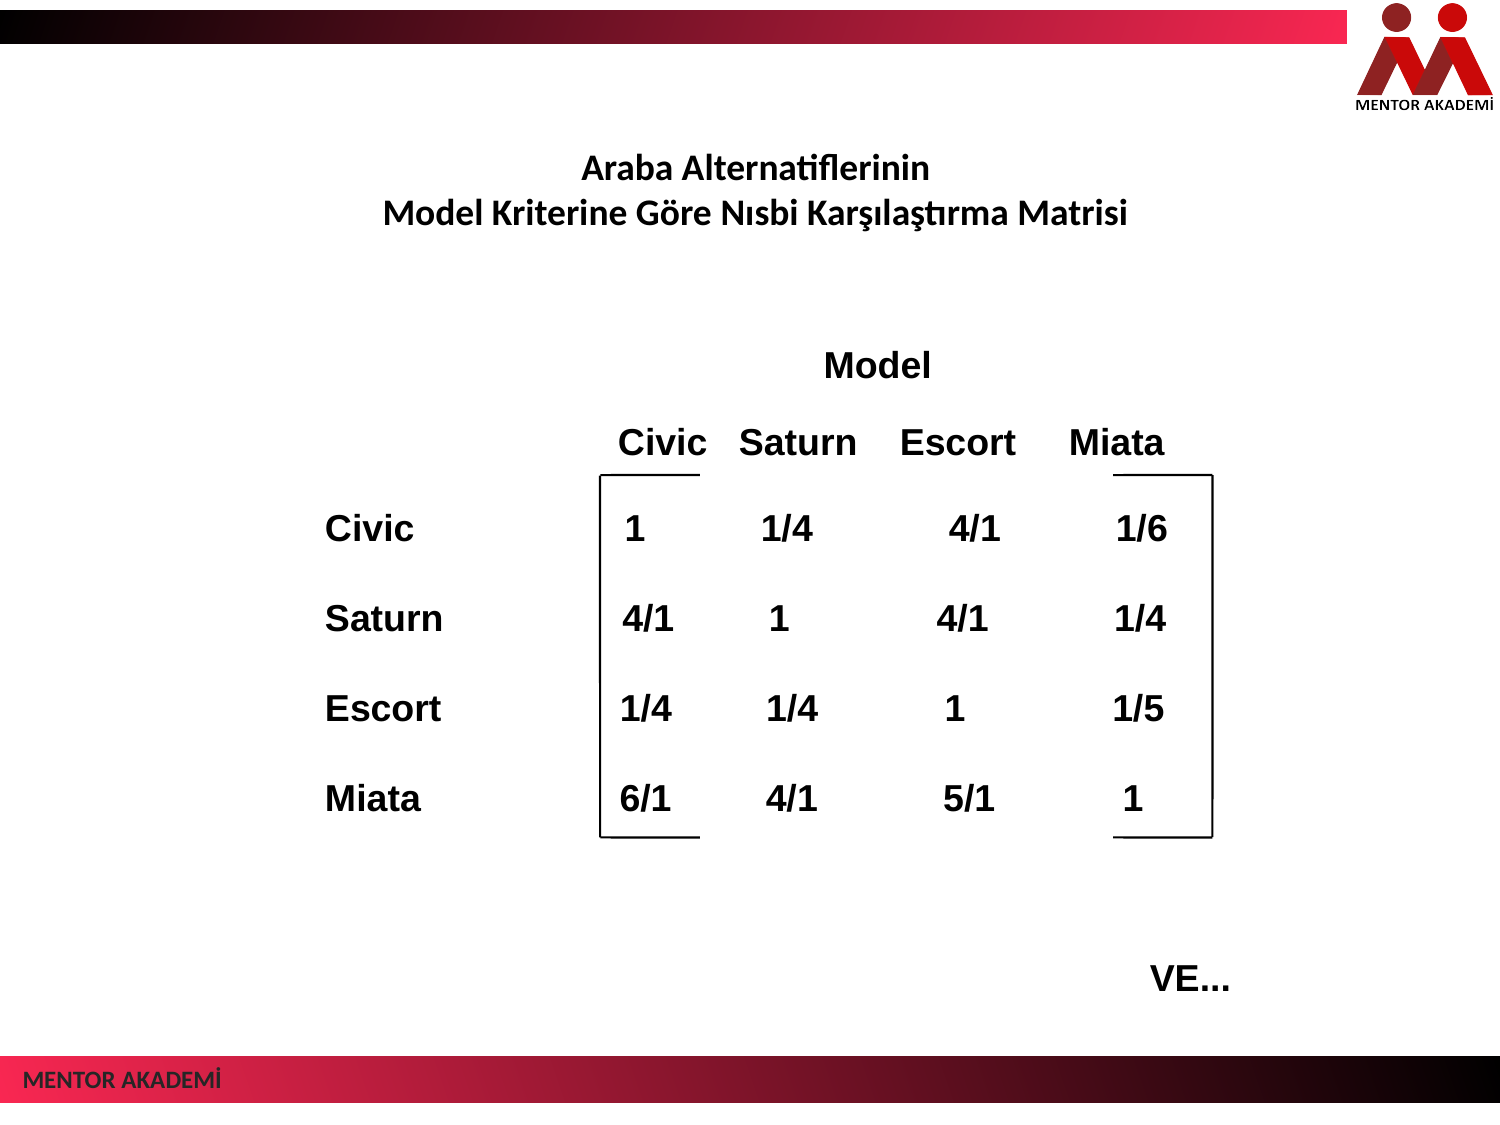

Araba Alternatiflerinin
Model Kriterine Göre Nısbi Karşılaştırma Matrisi
 Model
Civic   Saturn    Escort     Miata

Civic                    1           1/4             4/1           1/6

Saturn                 4/1         1              4/1            1/4

Escort                 1/4         1/4            1              1/5

Miata                   6/1         4/1            5/1            1

VE...